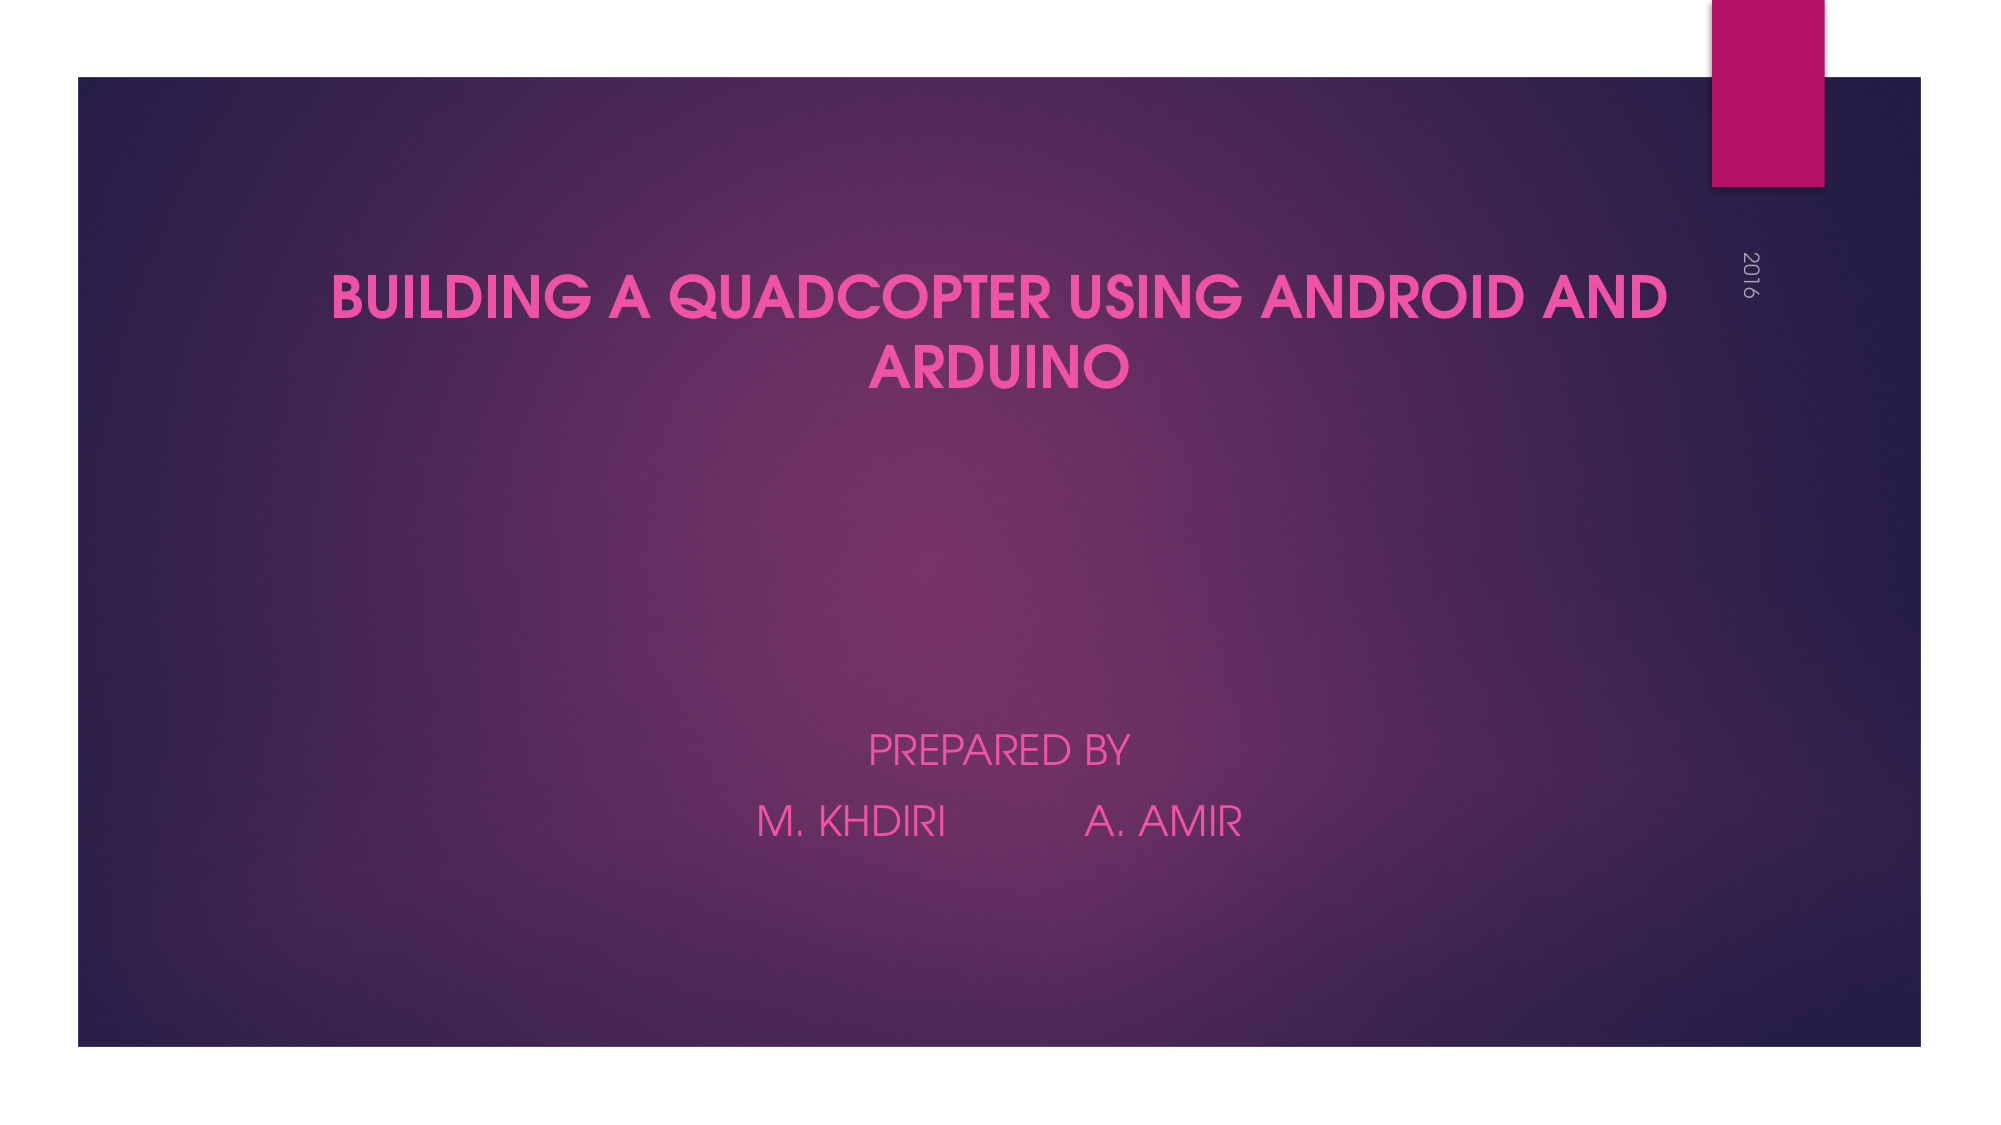

Building a Quadcopter Using Android and Arduino

Prepared by
M. Khdiri            A. Amir
2016